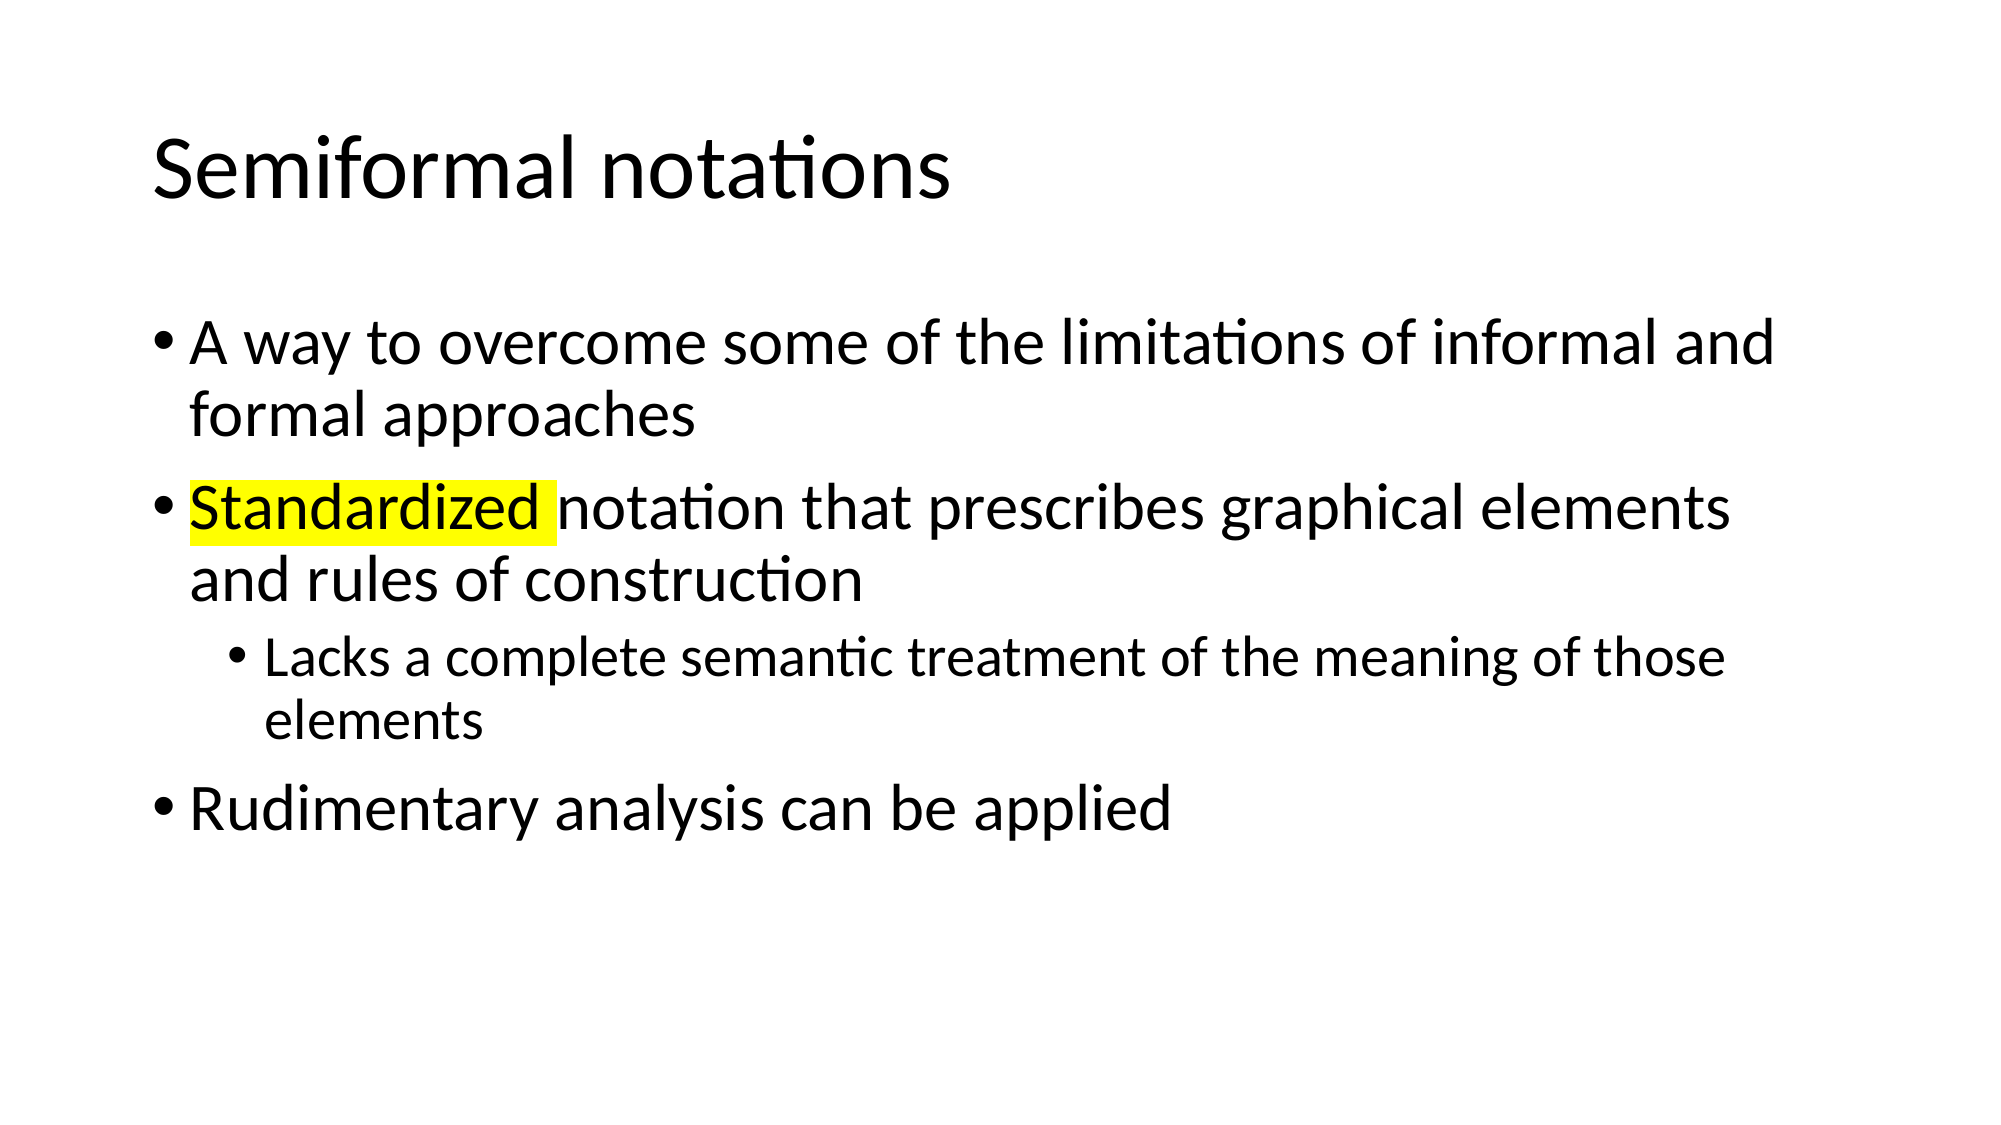

# Semiformal notations
A way to overcome some of the limitations of informal and formal approaches
Standardized notation that prescribes graphical elements and rules of construction
Lacks a complete semantic treatment of the meaning of those elements
Rudimentary analysis can be applied